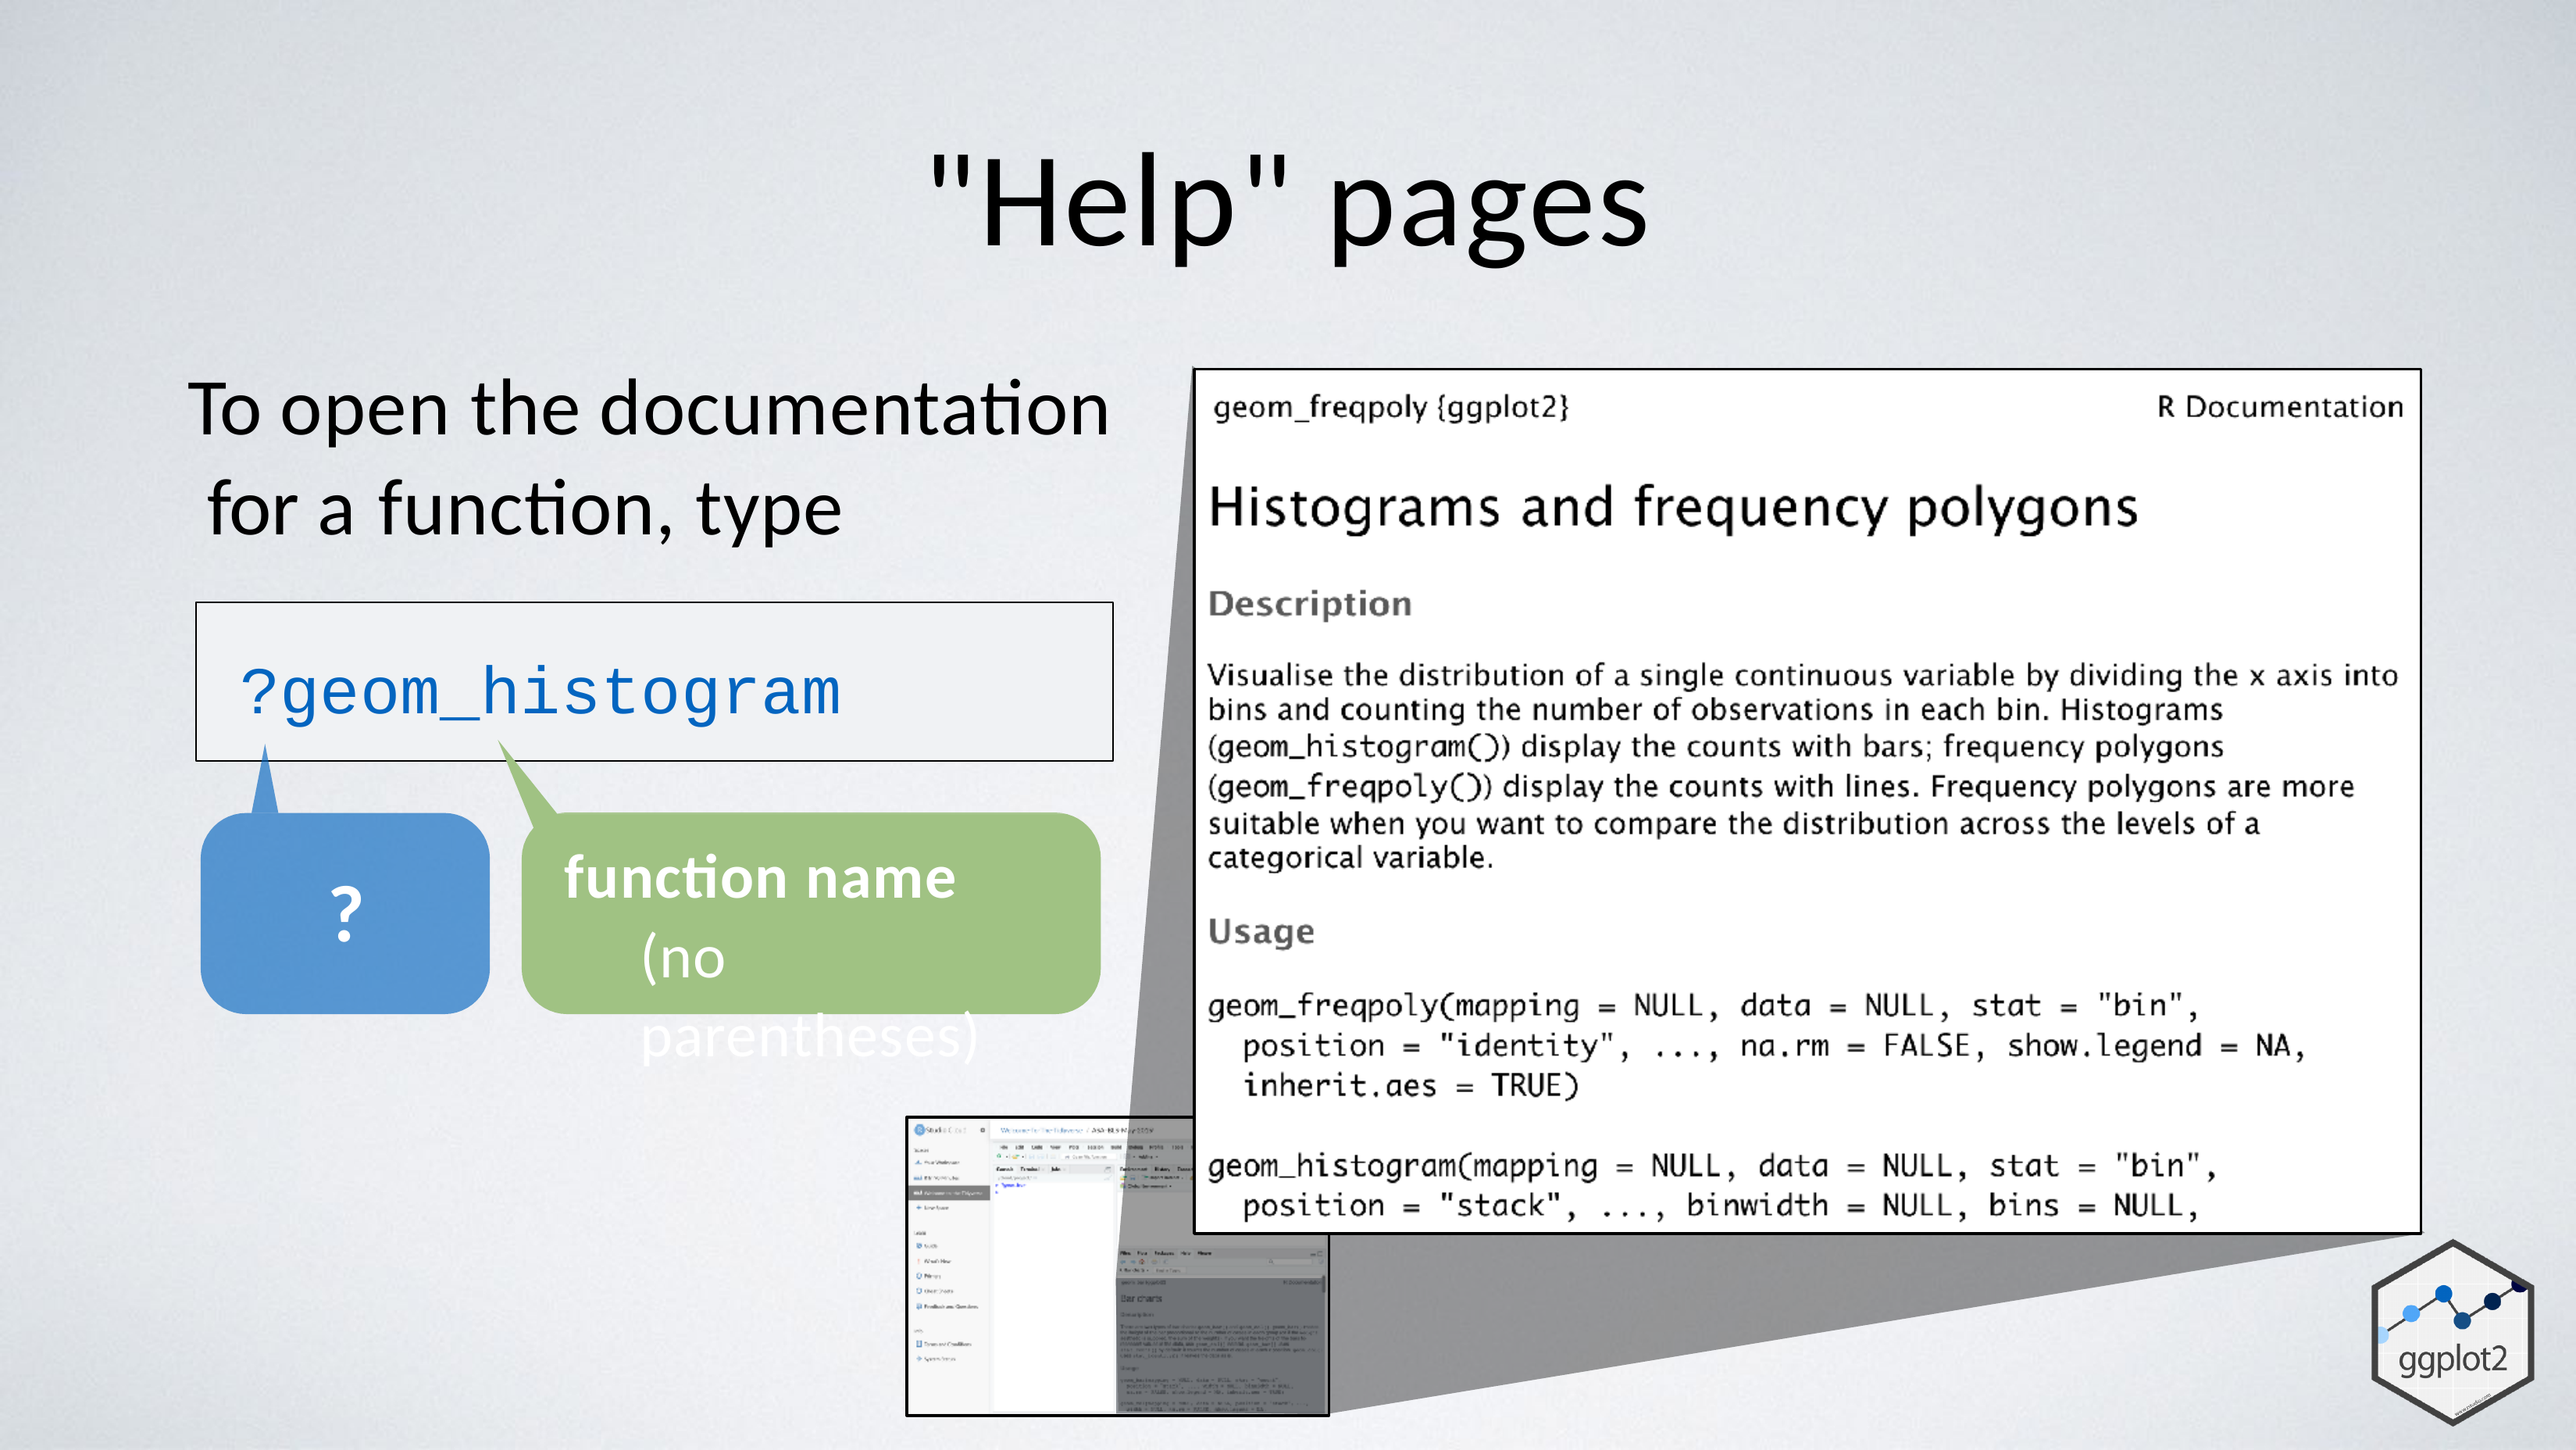

# "Help" pages
To open the documentation  for a function, type

?geom_histogram

function name (no  parentheses)
?